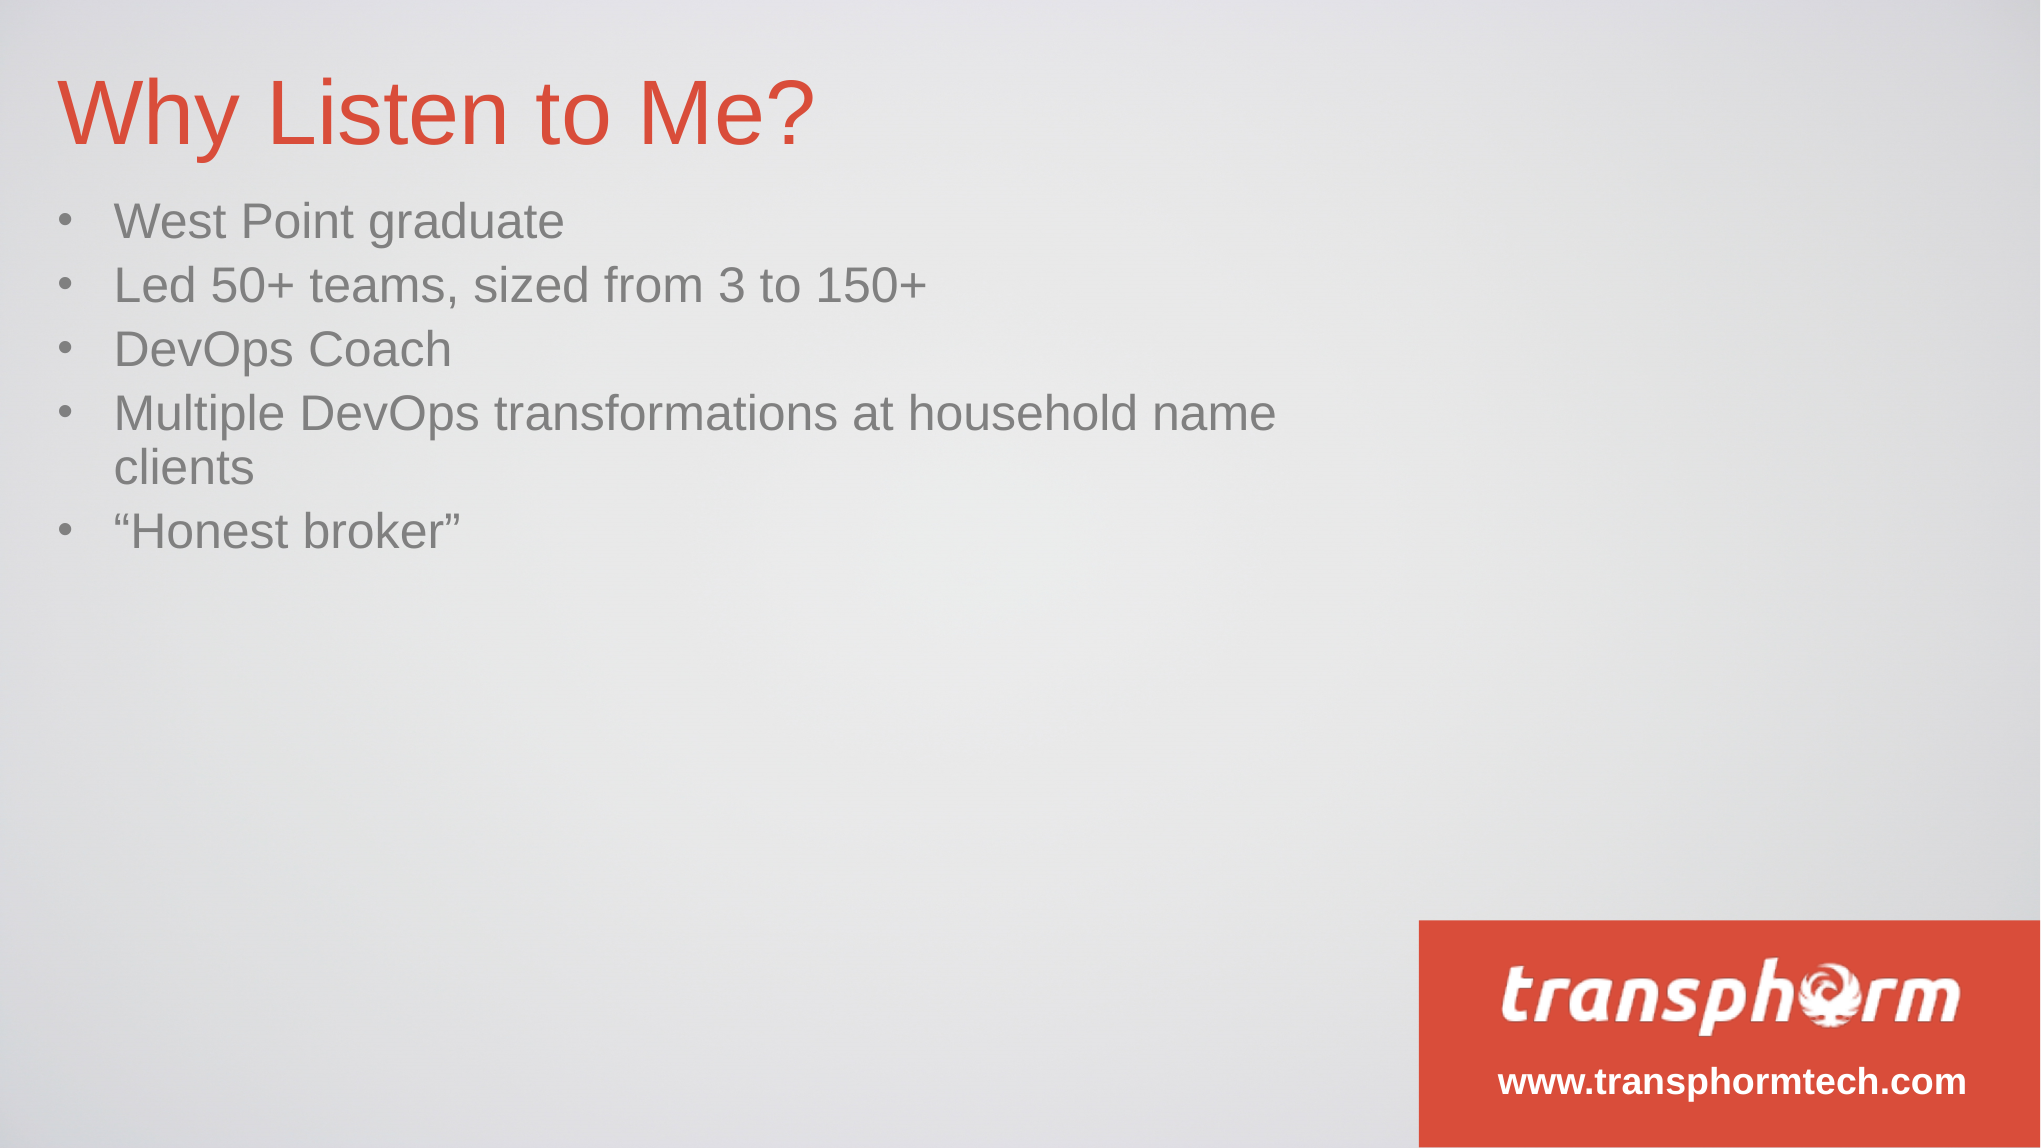

Why Listen to Me?
West Point graduate
Led 50+ teams, sized from 3 to 150+
DevOps Coach
Multiple DevOps transformations at household name clients
“Honest broker”